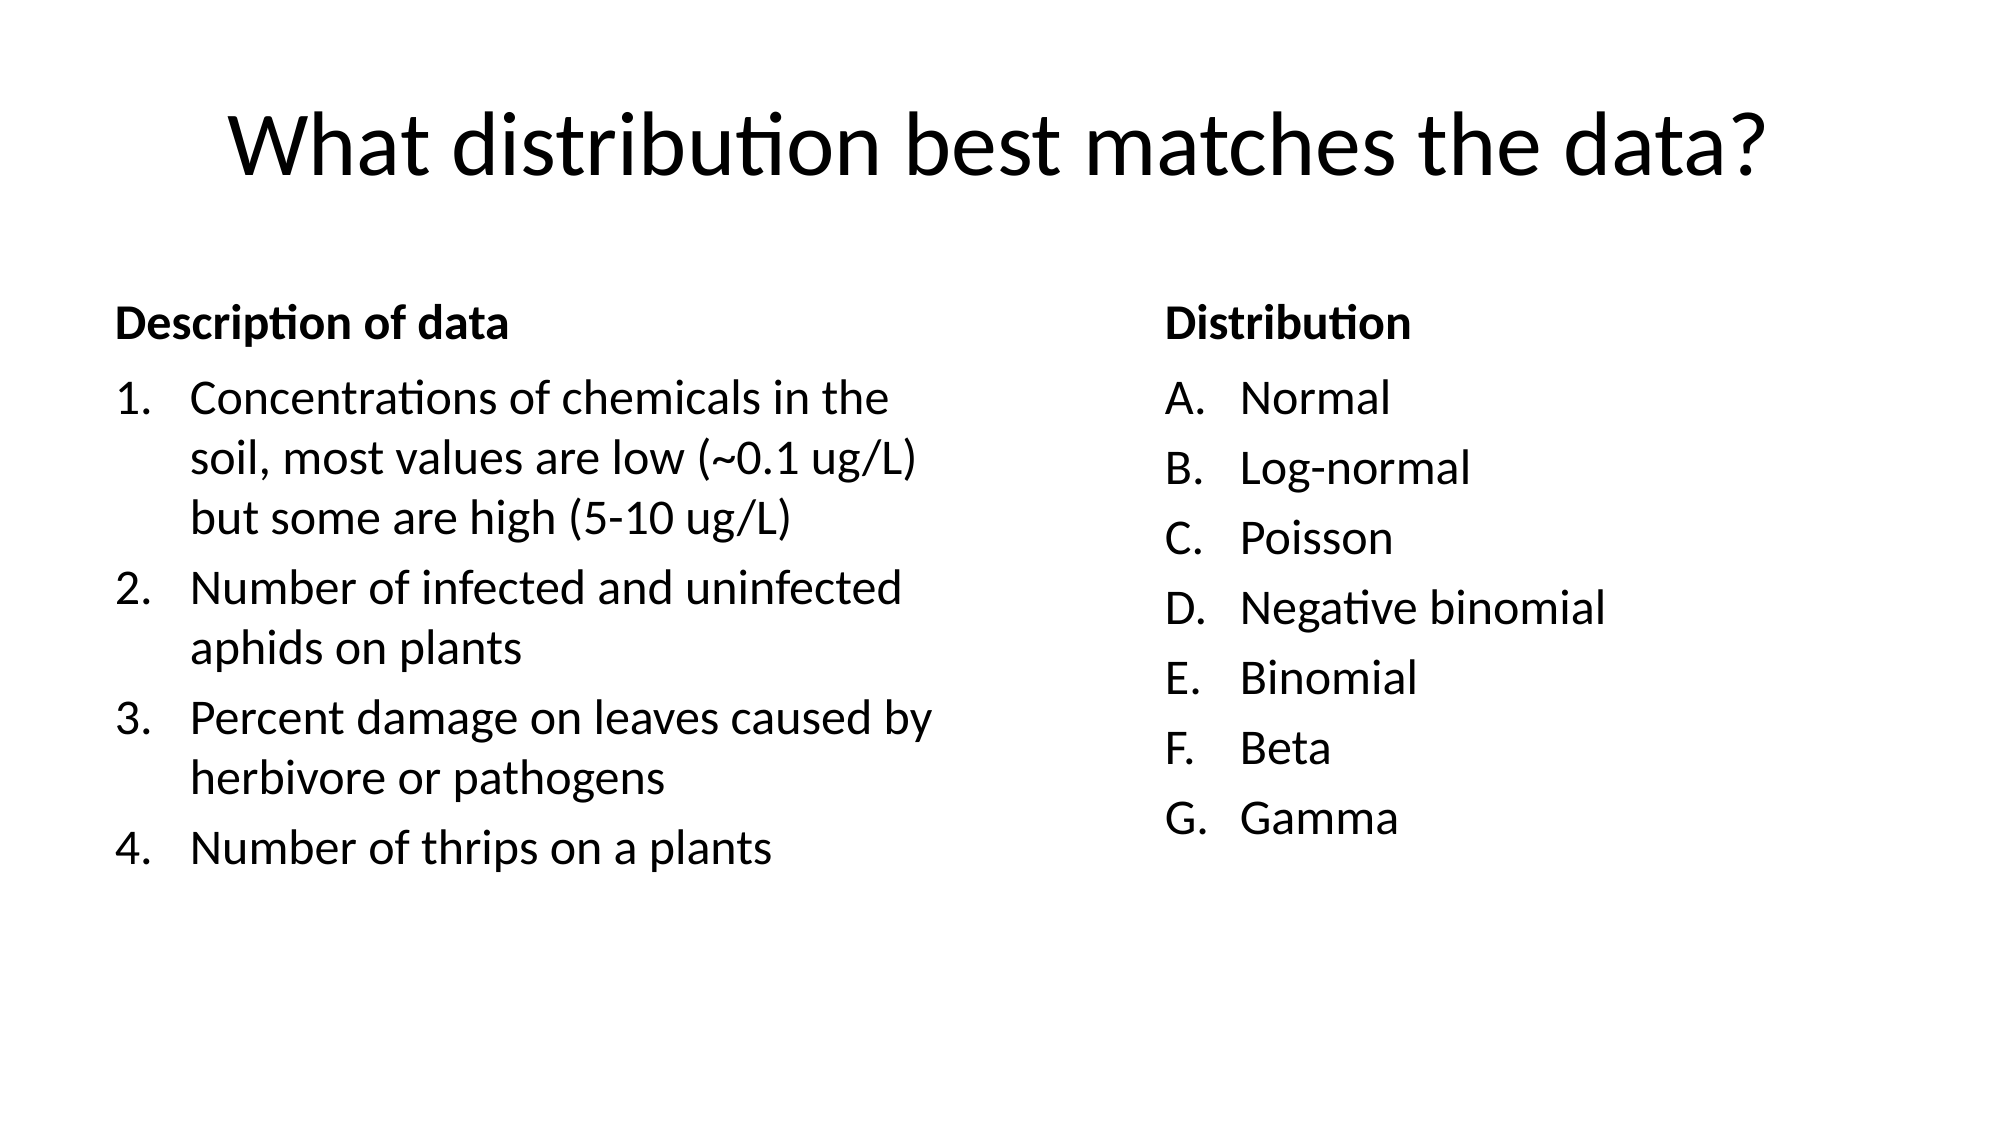

# What distribution best matches the data?
Description of data
Distribution
Concentrations of chemicals in the soil, most values are low (~0.1 ug/L) but some are high (5-10 ug/L)
Number of infected and uninfected aphids on plants
Percent damage on leaves caused by herbivore or pathogens
Number of thrips on a plants

Normal
Log-normal
Poisson
Negative binomial
Binomial
Beta
Gamma